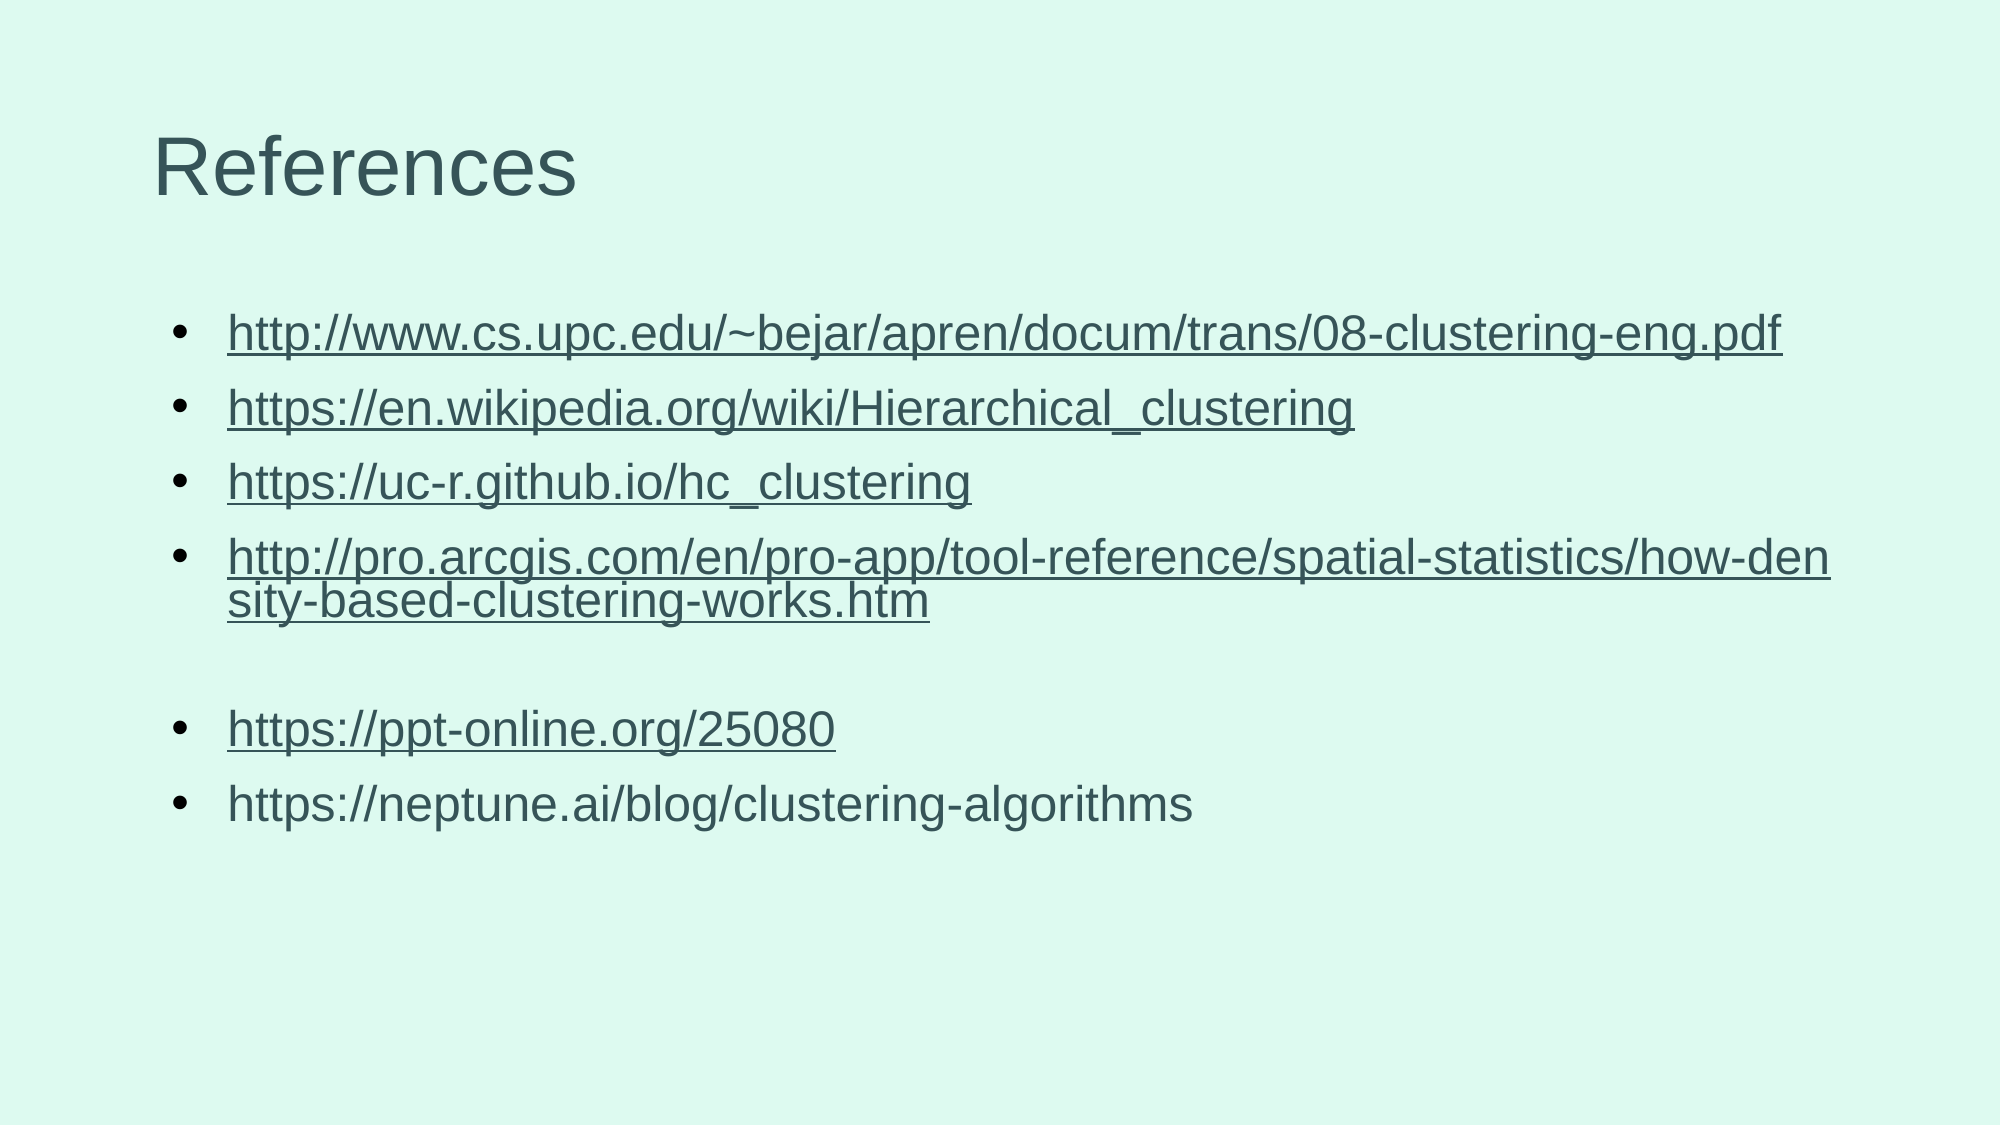

# References
http://www.cs.upc.edu/~bejar/apren/docum/trans/08-clustering-eng.pdf
https://en.wikipedia.org/wiki/Hierarchical_clustering
https://uc-r.github.io/hc_clustering
http://pro.arcgis.com/en/pro-app/tool-reference/spatial-statistics/how-density-based-clustering-works.htm
https://ppt-online.org/25080
https://neptune.ai/blog/clustering-algorithms